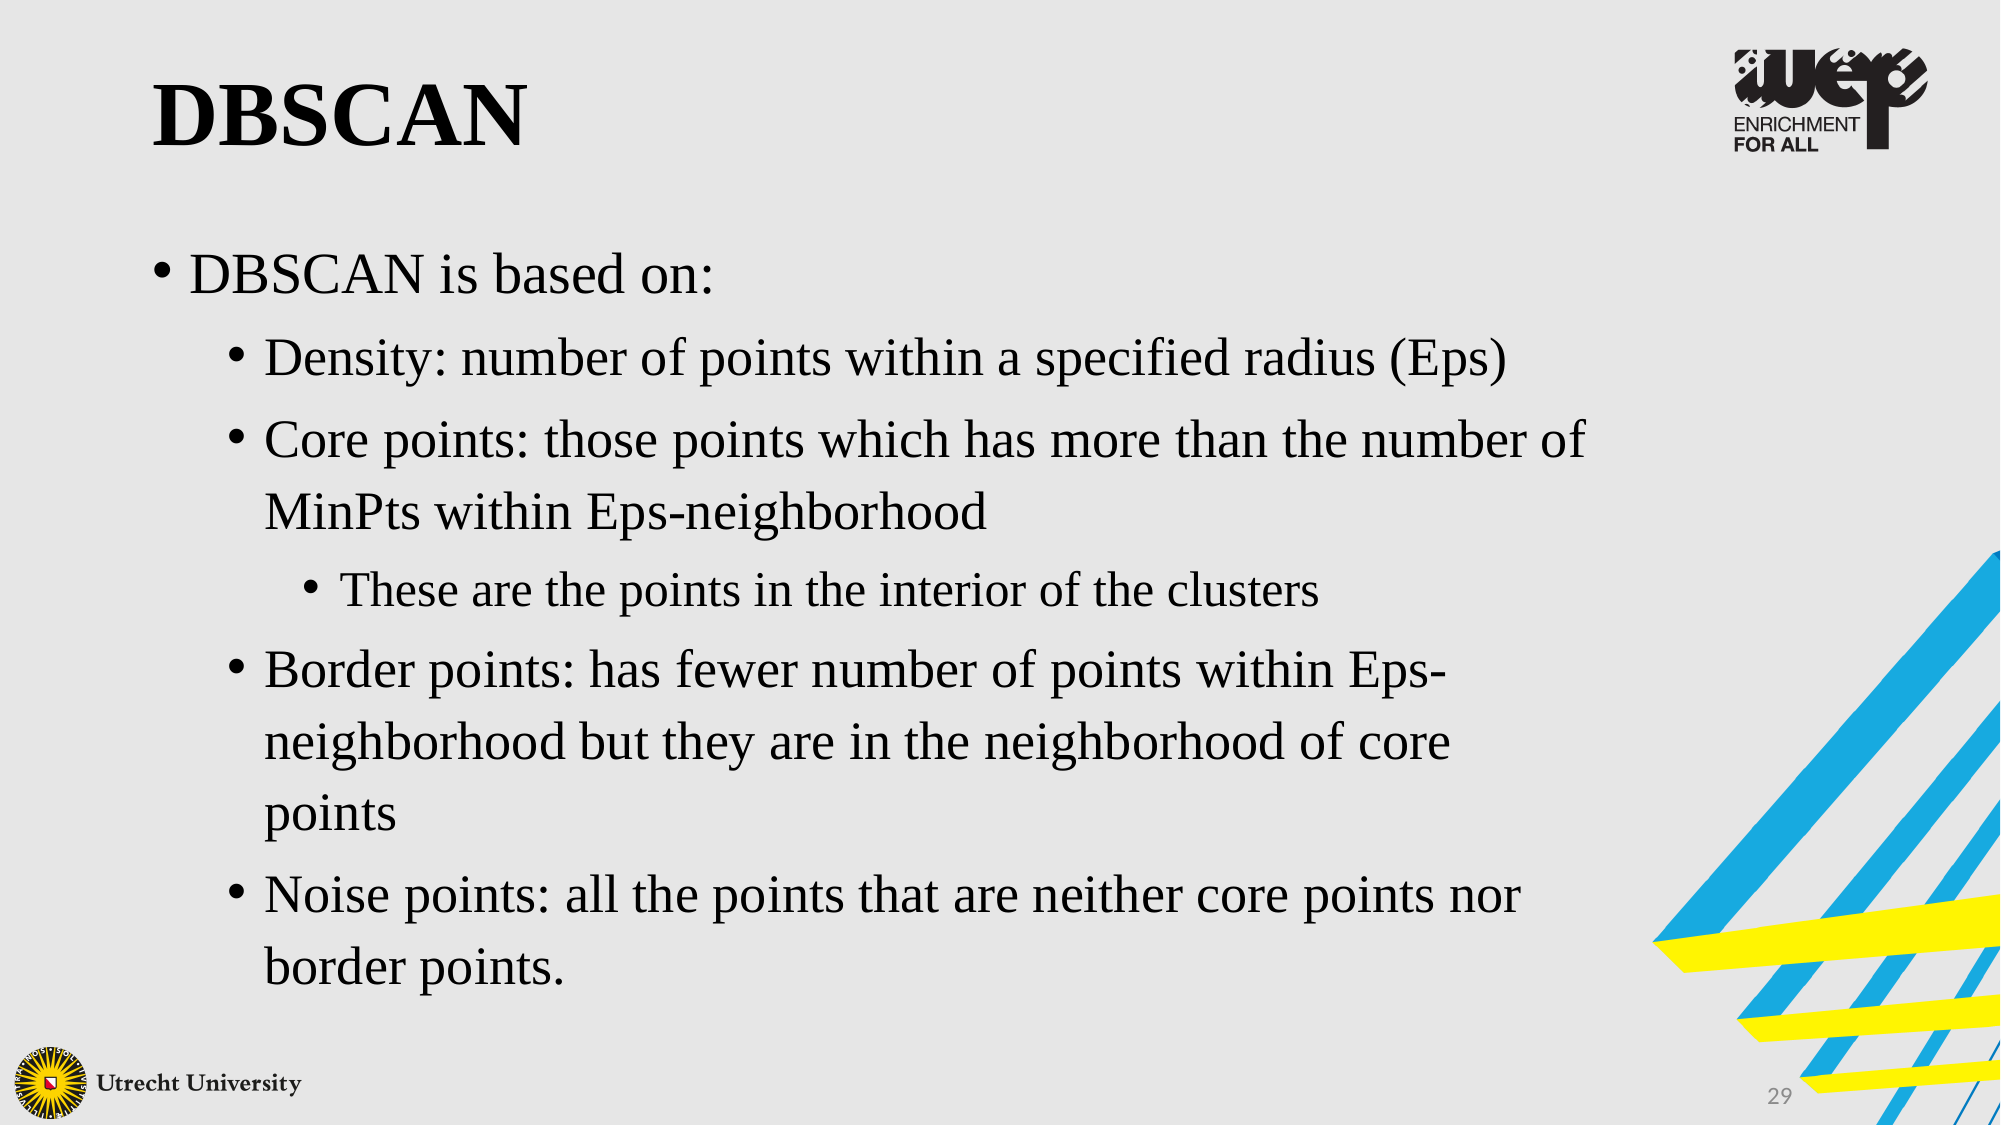

DBSCAN
DBSCAN is based on:
Density: number of points within a specified radius (Eps)
Core points: those points which has more than the number of MinPts within Eps-neighborhood
These are the points in the interior of the clusters
Border points: has fewer number of points within Eps-neighborhood but they are in the neighborhood of core points
Noise points: all the points that are neither core points nor border points.
29